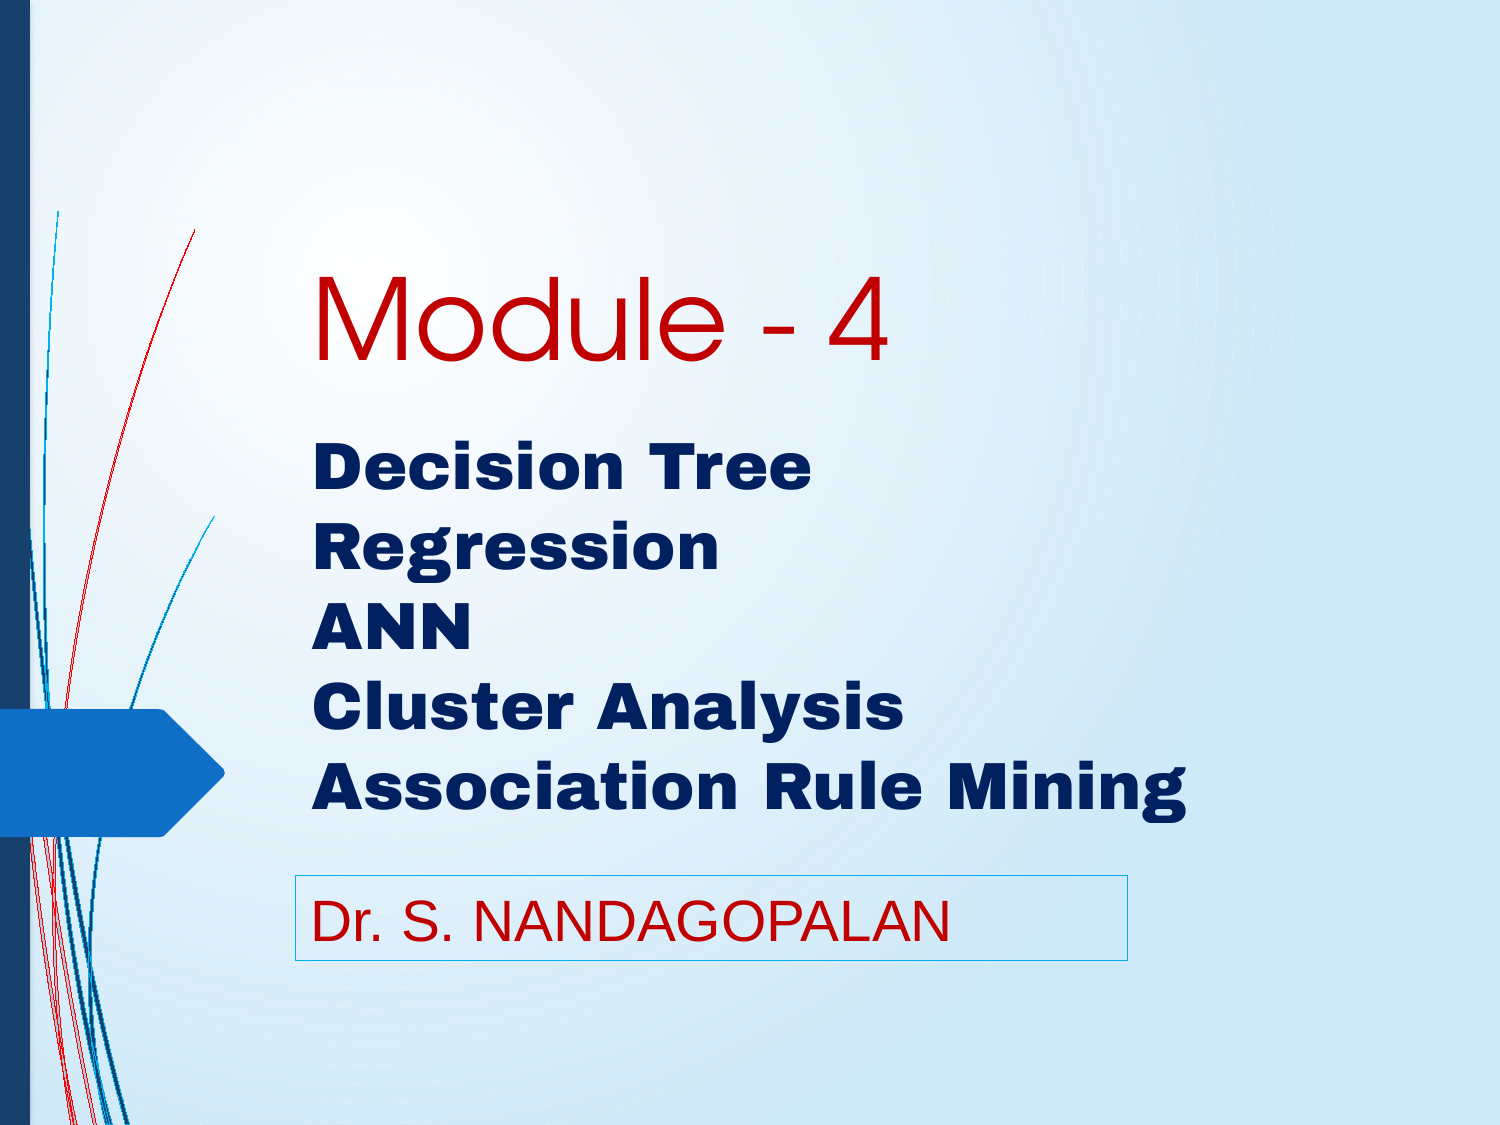

# Module - 4
Decision Tree
Regression
ANN
Cluster Analysis
Association Rule Mining
Dr. S. NANDAGOPALAN